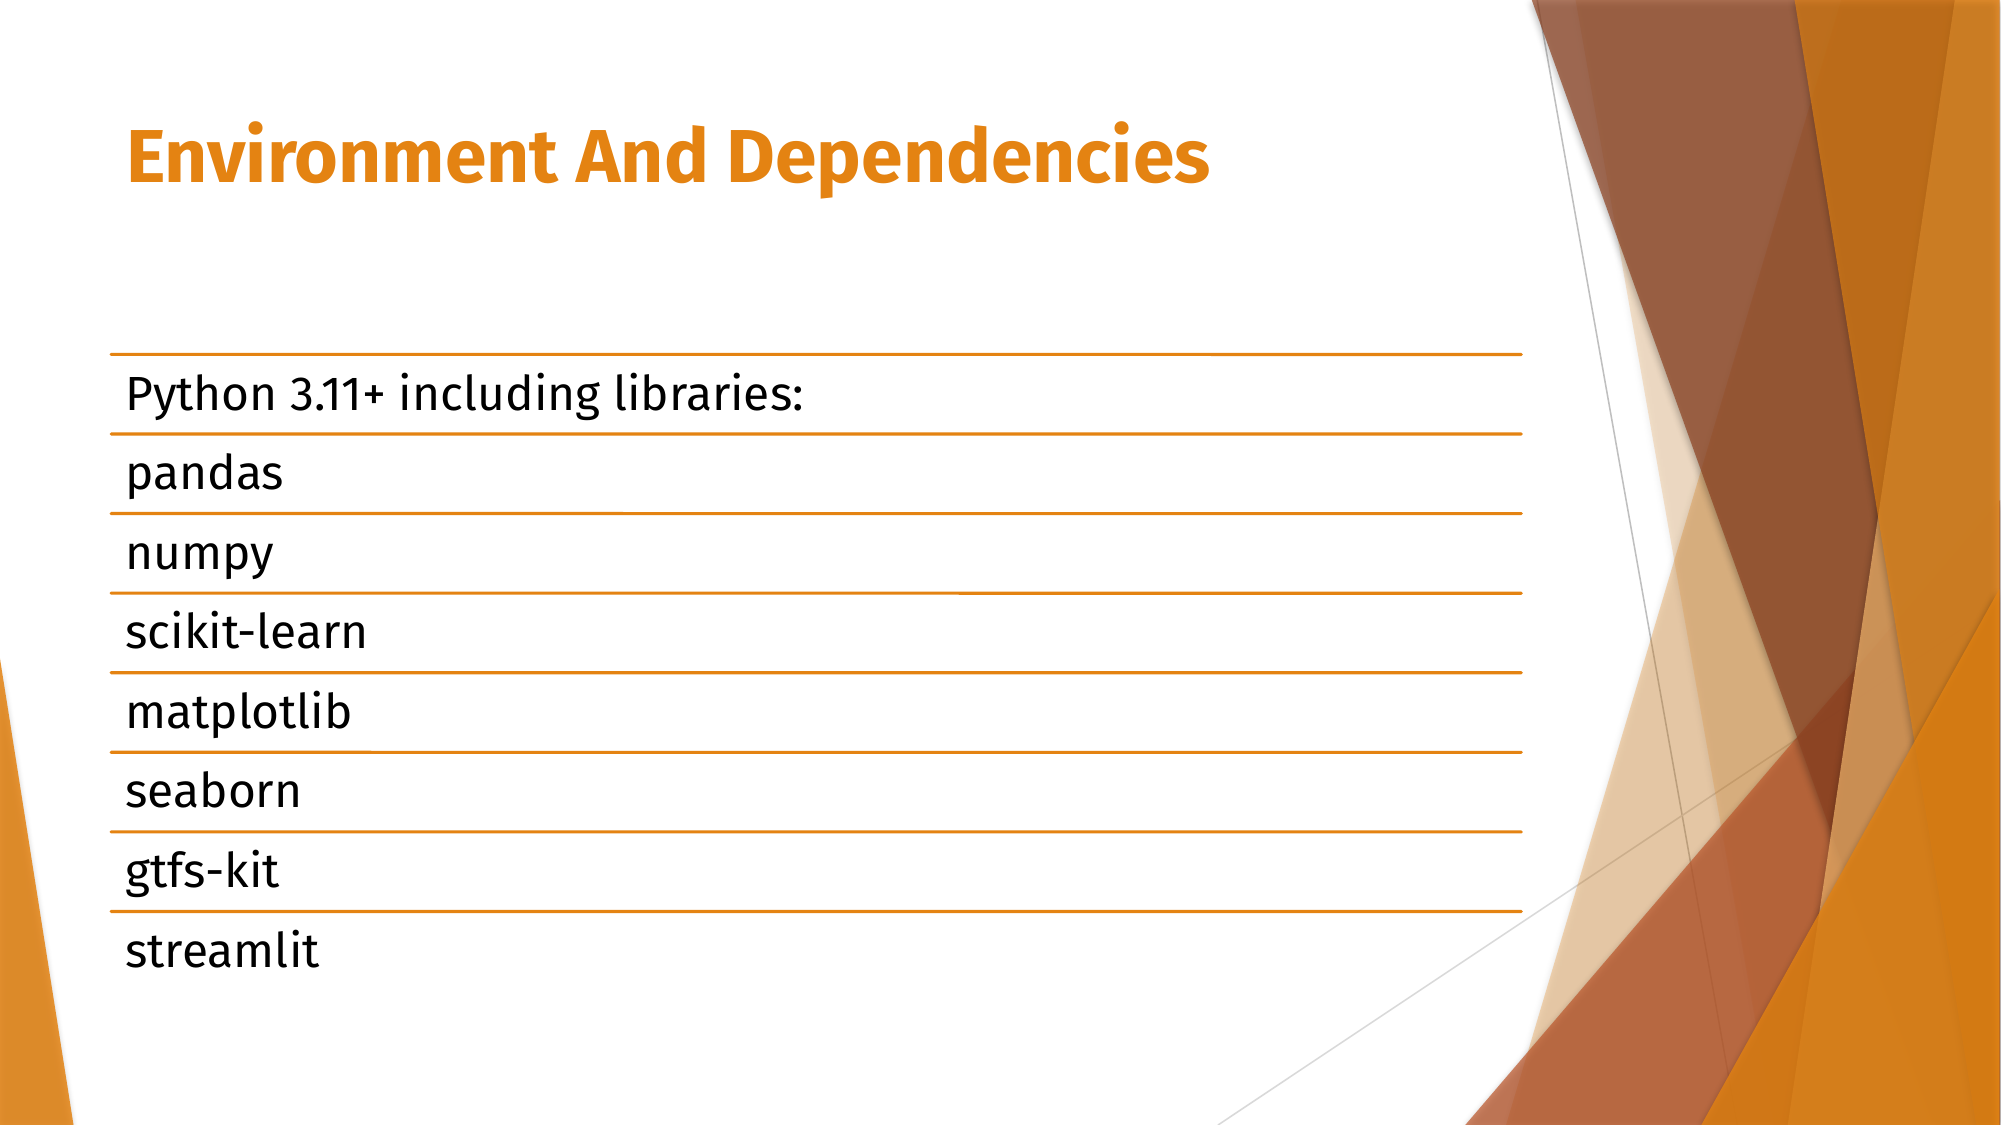

# Environment And Dependencies
Python 3.11+ including libraries:
pandas
numpy
scikit-learn
matplotlib
seaborn
gtfs-kit
streamlit